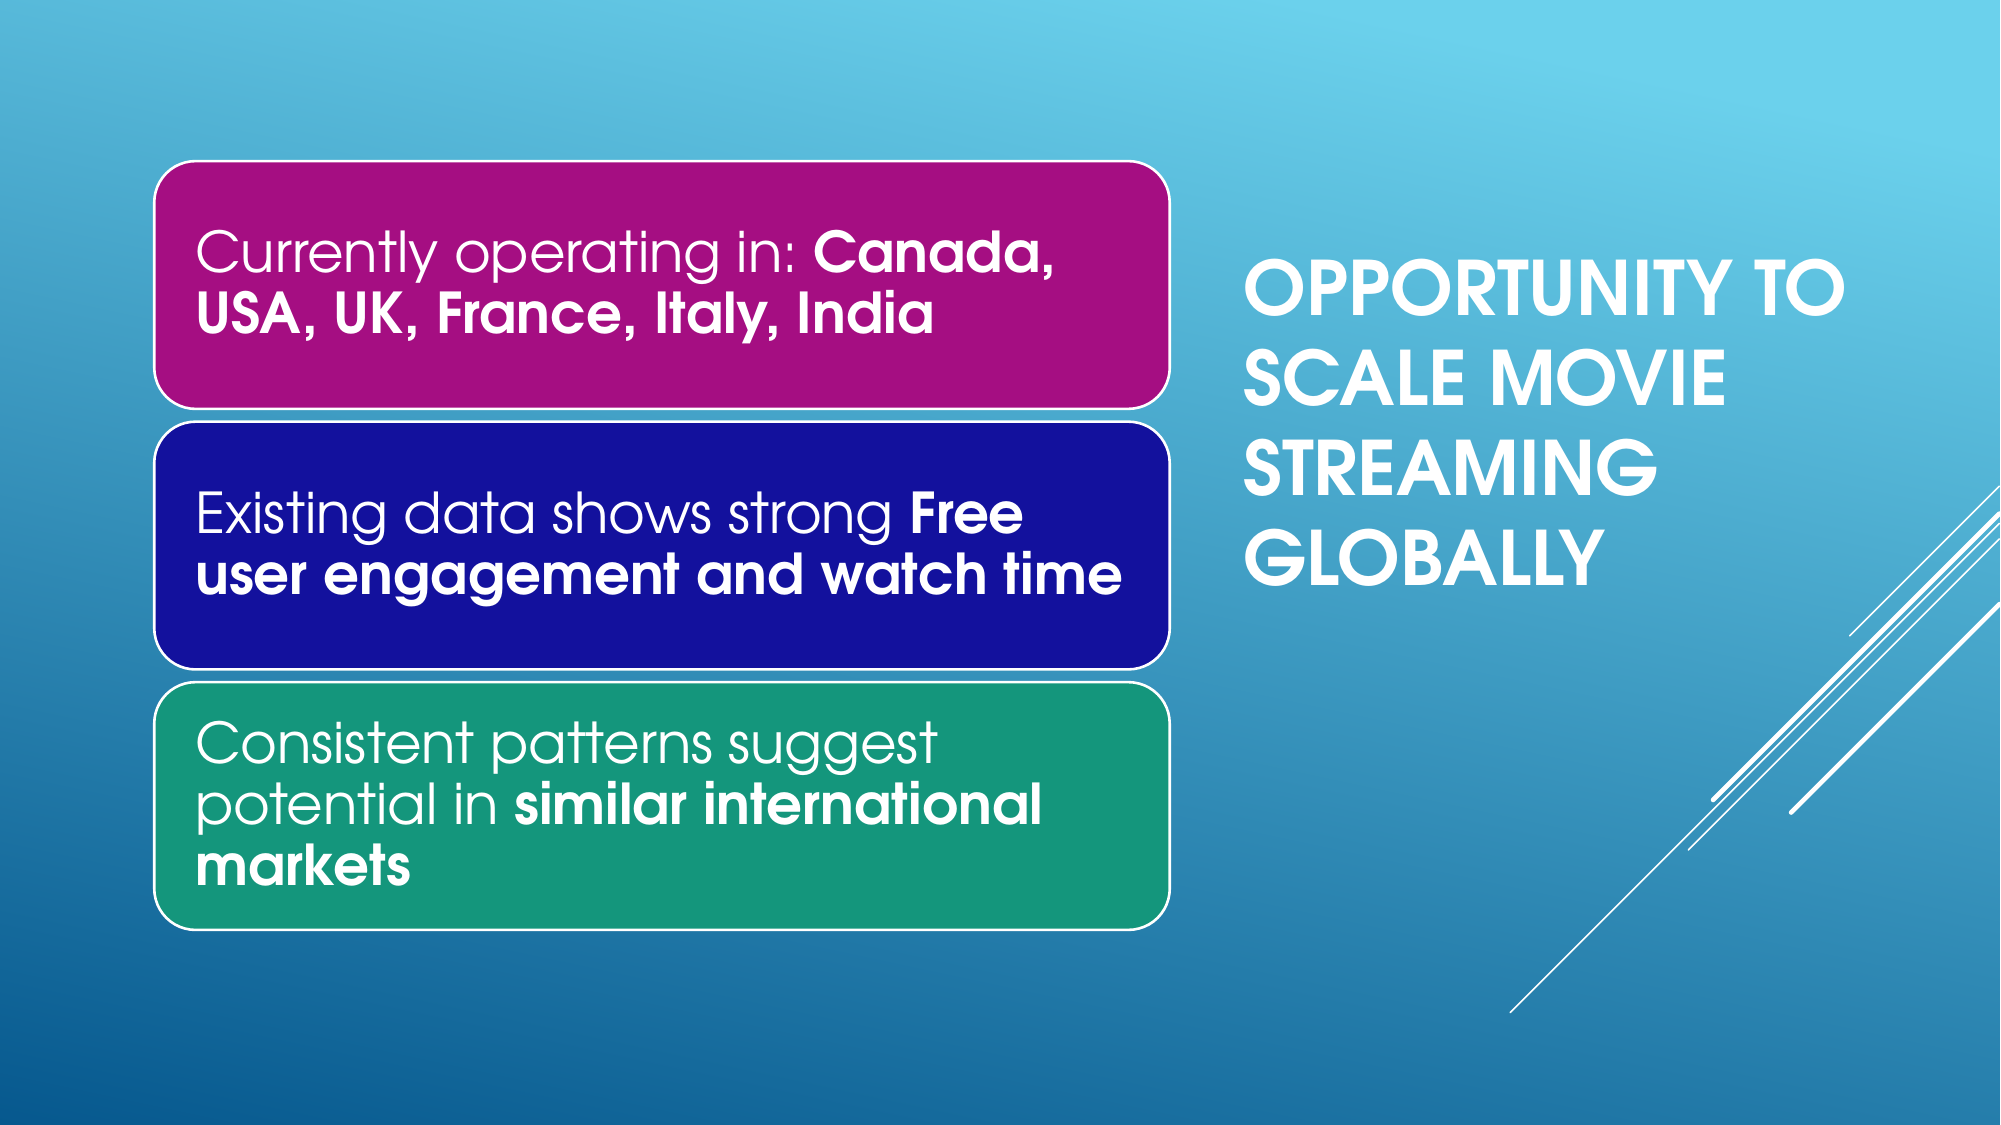

Currently operating in: Canada, USA, UK, France, Italy, India
Existing data shows strong Free user engagement and watch time
Consistent patterns suggest potential in similar international markets
Opportunity to Scale Movie Streaming Globally